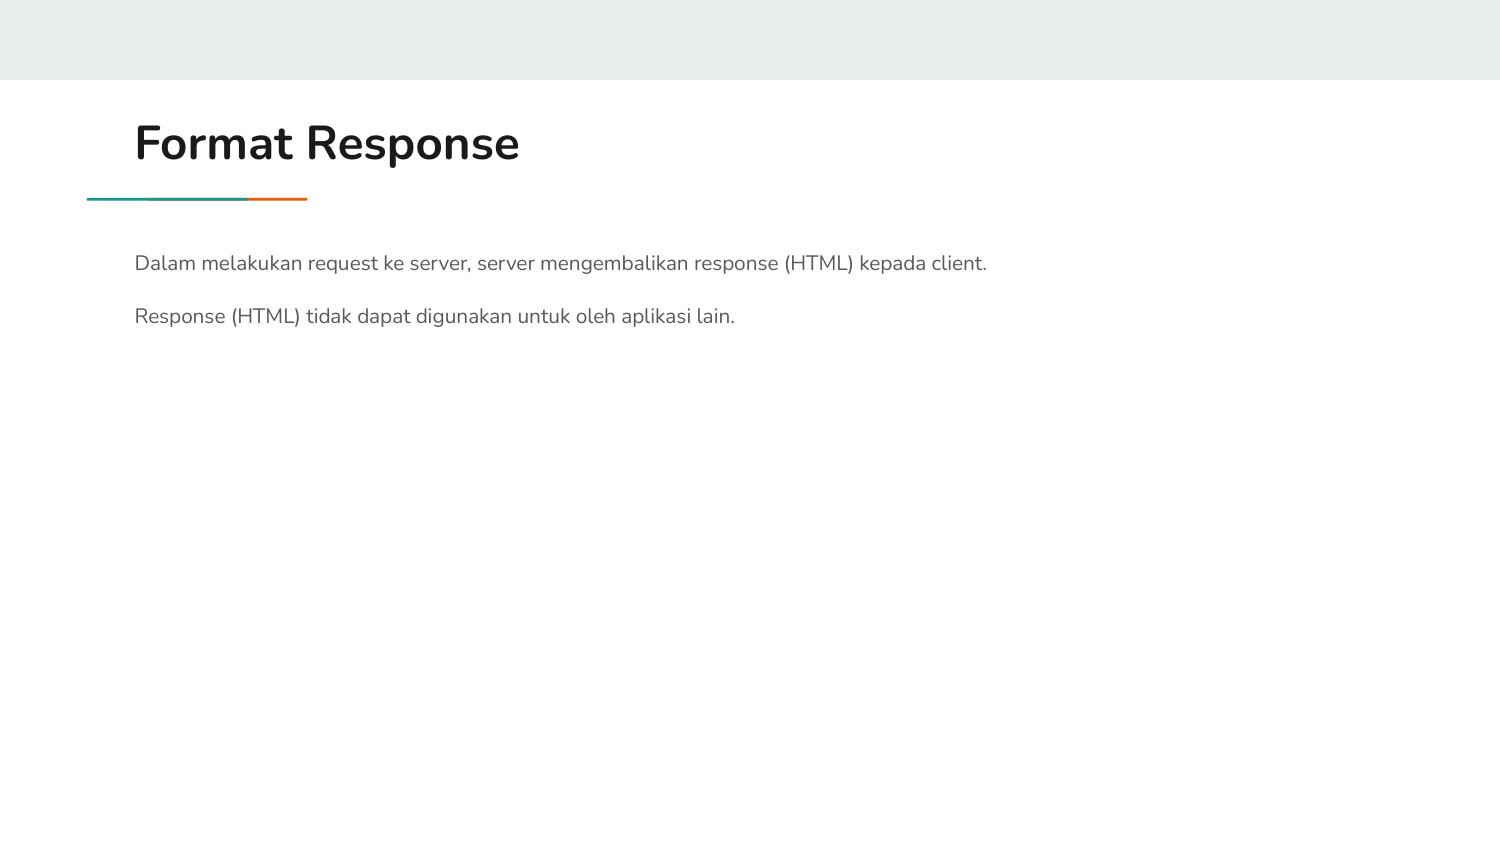

# Format Response
Dalam melakukan request ke server, server mengembalikan response (HTML) kepada client.
Response (HTML) tidak dapat digunakan untuk oleh aplikasi lain.